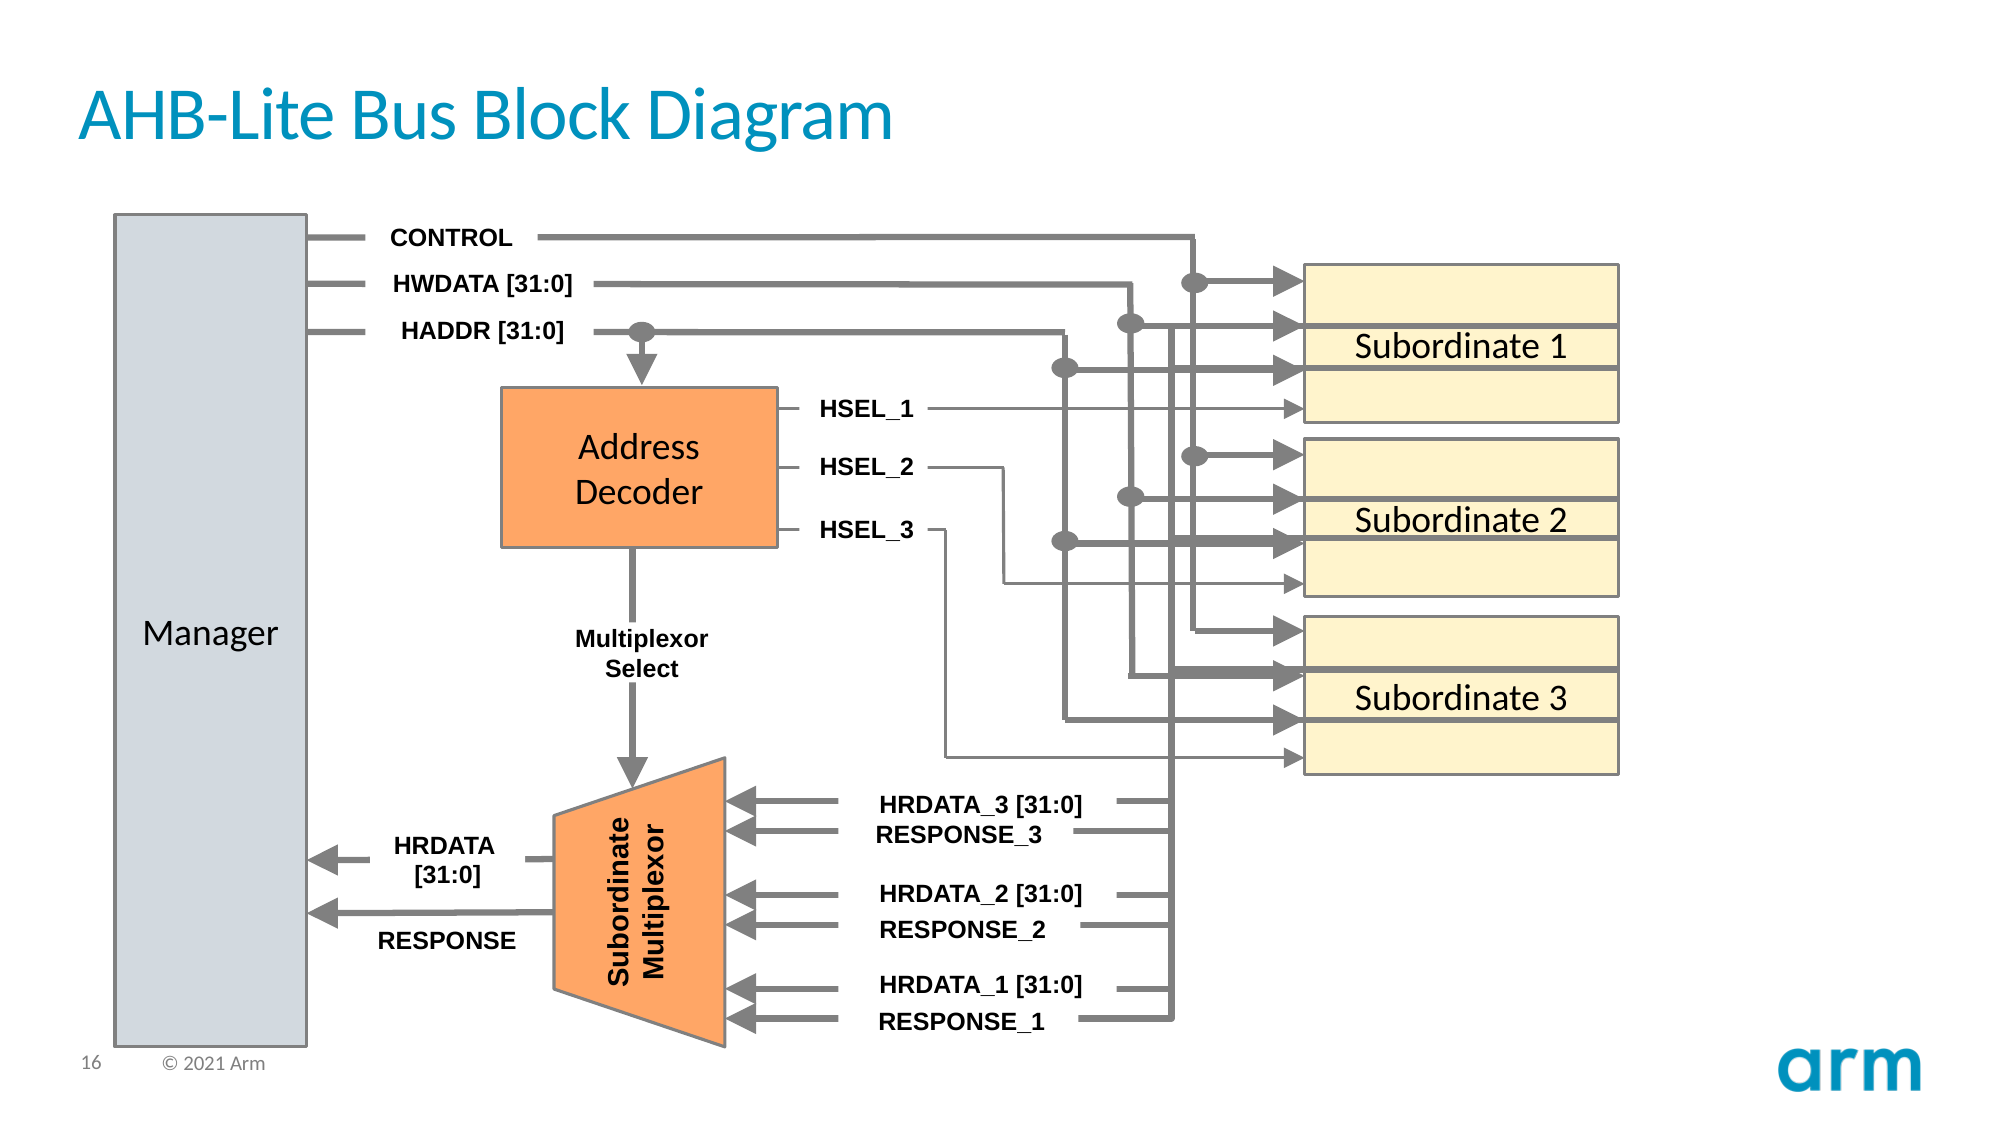

# AHB-Lite Bus Block Diagram
Manager
 CONTROL
Subordinate 1
 HWDATA [31:0]

 HADDR [31:0]

Address
Decoder
 HSEL_1
Subordinate 2

 HSEL_2

 HSEL_3

Subordinate 3
Multiplexor
Select
 HRDATA_3 [31:0]

 RESPONSE_3
HRDATA
[31:0]
Subordinate
Multiplexor
 HRDATA_2 [31:0]
 RESPONSE_2
RESPONSE
 HRDATA_1 [31:0]
 RESPONSE_1